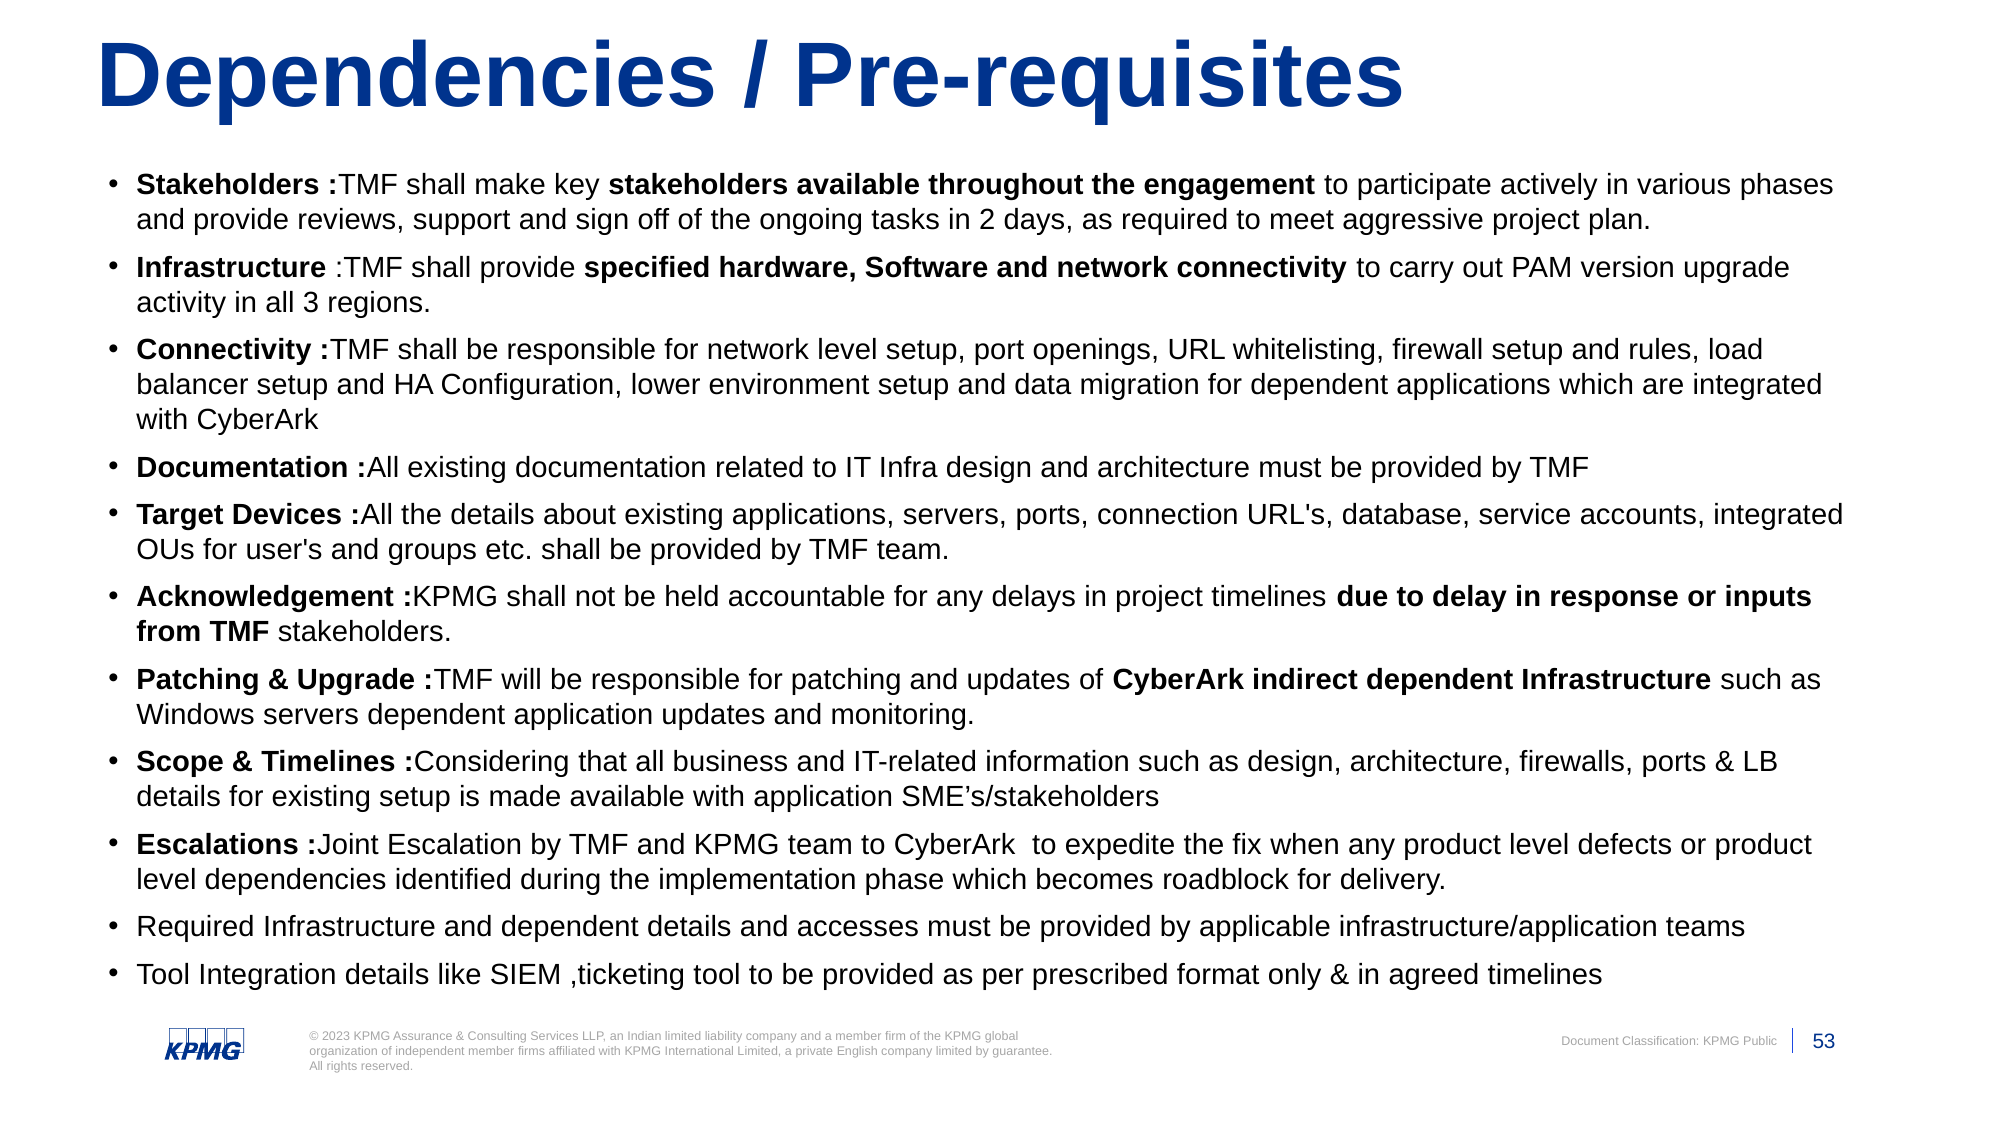

# Dependencies / Pre-requisites
Stakeholders :TMF shall make key stakeholders available throughout the engagement to participate actively in various phases and provide reviews, support and sign off of the ongoing tasks in 2 days, as required to meet aggressive project plan.
Infrastructure :TMF shall provide specified hardware, Software and network connectivity to carry out PAM version upgrade activity in all 3 regions.
Connectivity :TMF shall be responsible for network level setup, port openings, URL whitelisting, firewall setup and rules, load balancer setup and HA Configuration, lower environment setup and data migration for dependent applications which are integrated with CyberArk
Documentation :All existing documentation related to IT Infra design and architecture must be provided by TMF
Target Devices :All the details about existing applications, servers, ports, connection URL's, database, service accounts, integrated OUs for user's and groups etc. shall be provided by TMF team.
Acknowledgement :KPMG shall not be held accountable for any delays in project timelines due to delay in response or inputs from TMF stakeholders.
Patching & Upgrade :TMF will be responsible for patching and updates of CyberArk indirect dependent Infrastructure such as Windows servers dependent application updates and monitoring.
Scope & Timelines :Considering that all business and IT-related information such as design, architecture, firewalls, ports & LB details for existing setup is made available with application SME’s/stakeholders
Escalations :Joint Escalation by TMF and KPMG team to CyberArk  to expedite the fix when any product level defects or product level dependencies identified during the implementation phase which becomes roadblock for delivery.
Required Infrastructure and dependent details and accesses must be provided by applicable infrastructure/application teams
Tool Integration details like SIEM ,ticketing tool to be provided as per prescribed format only & in agreed timelines